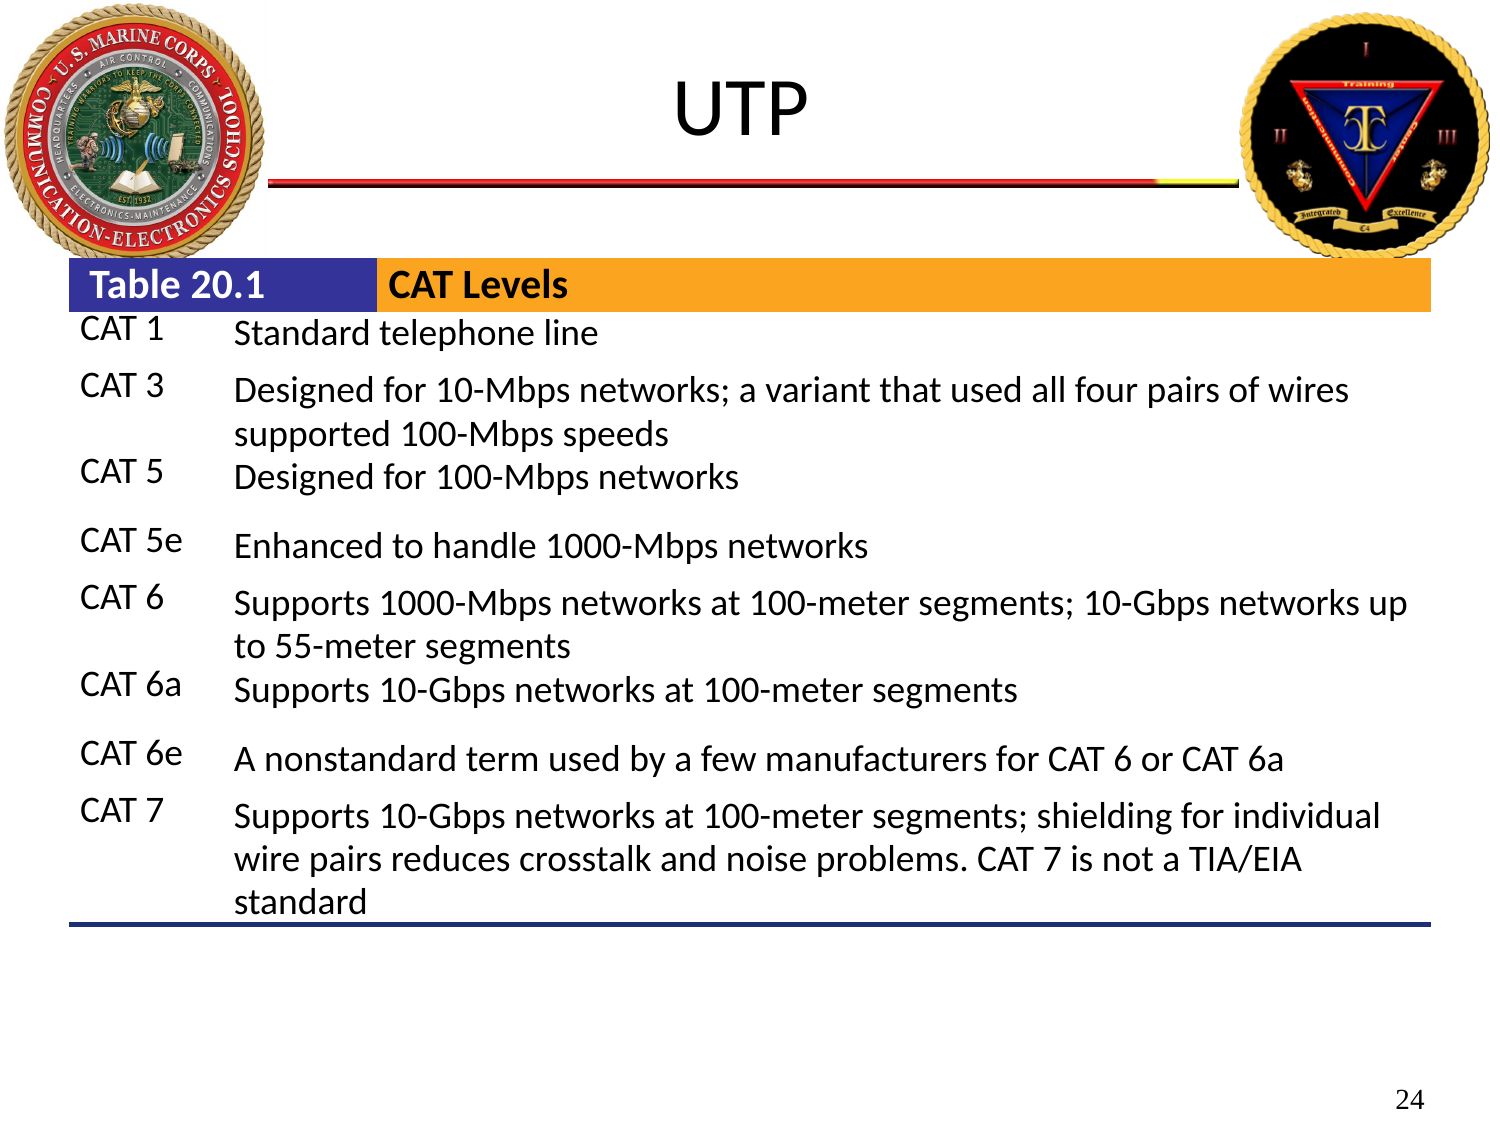

# UTP
| Table 20.1 |  | CAT Levels |
| --- | --- | --- |
| CAT 1 | Standard telephone line |  |
| CAT 3 | Designed for 10-Mbps networks; a variant that used all four pairs of wires supported 100-Mbps speeds |  |
| CAT 5 | Designed for 100-Mbps networks |  |
| CAT 5e | Enhanced to handle 1000-Mbps networks |  |
| CAT 6 | Supports 1000-Mbps networks at 100-meter segments; 10-Gbps networks up to 55-meter segments |  |
| CAT 6a | Supports 10-Gbps networks at 100-meter segments |  |
| CAT 6e | A nonstandard term used by a few manufacturers for CAT 6 or CAT 6a |  |
| CAT 7 | Supports 10-Gbps networks at 100-meter segments; shielding for individual wire pairs reduces crosstalk and noise problems. CAT 7 is not a TIA/EIA standard |  |